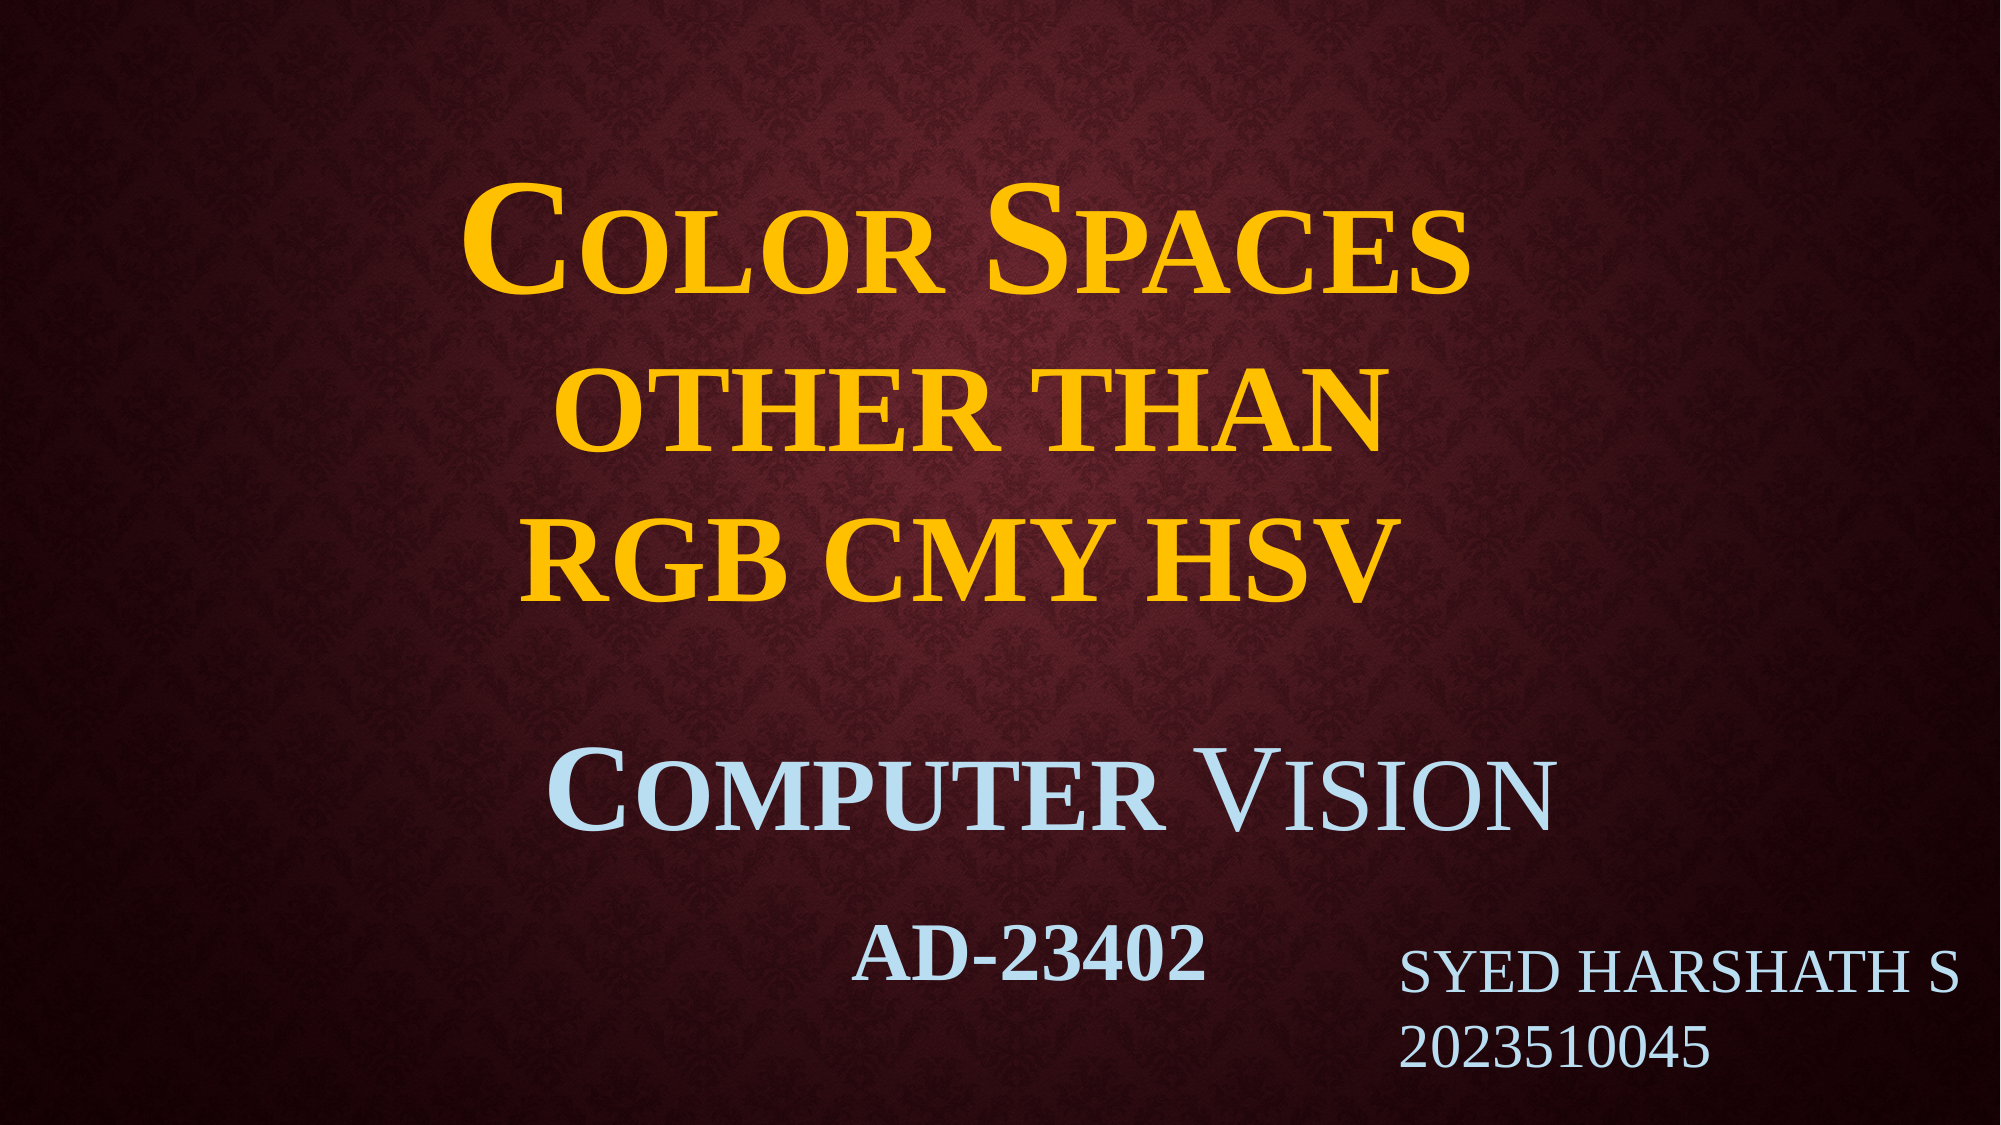

COLOR SPACES
   OTHER THAN
  RGB CMY HSV
COMPUTER VISION
AD-23402
SYED HARSHATH S
2023510045